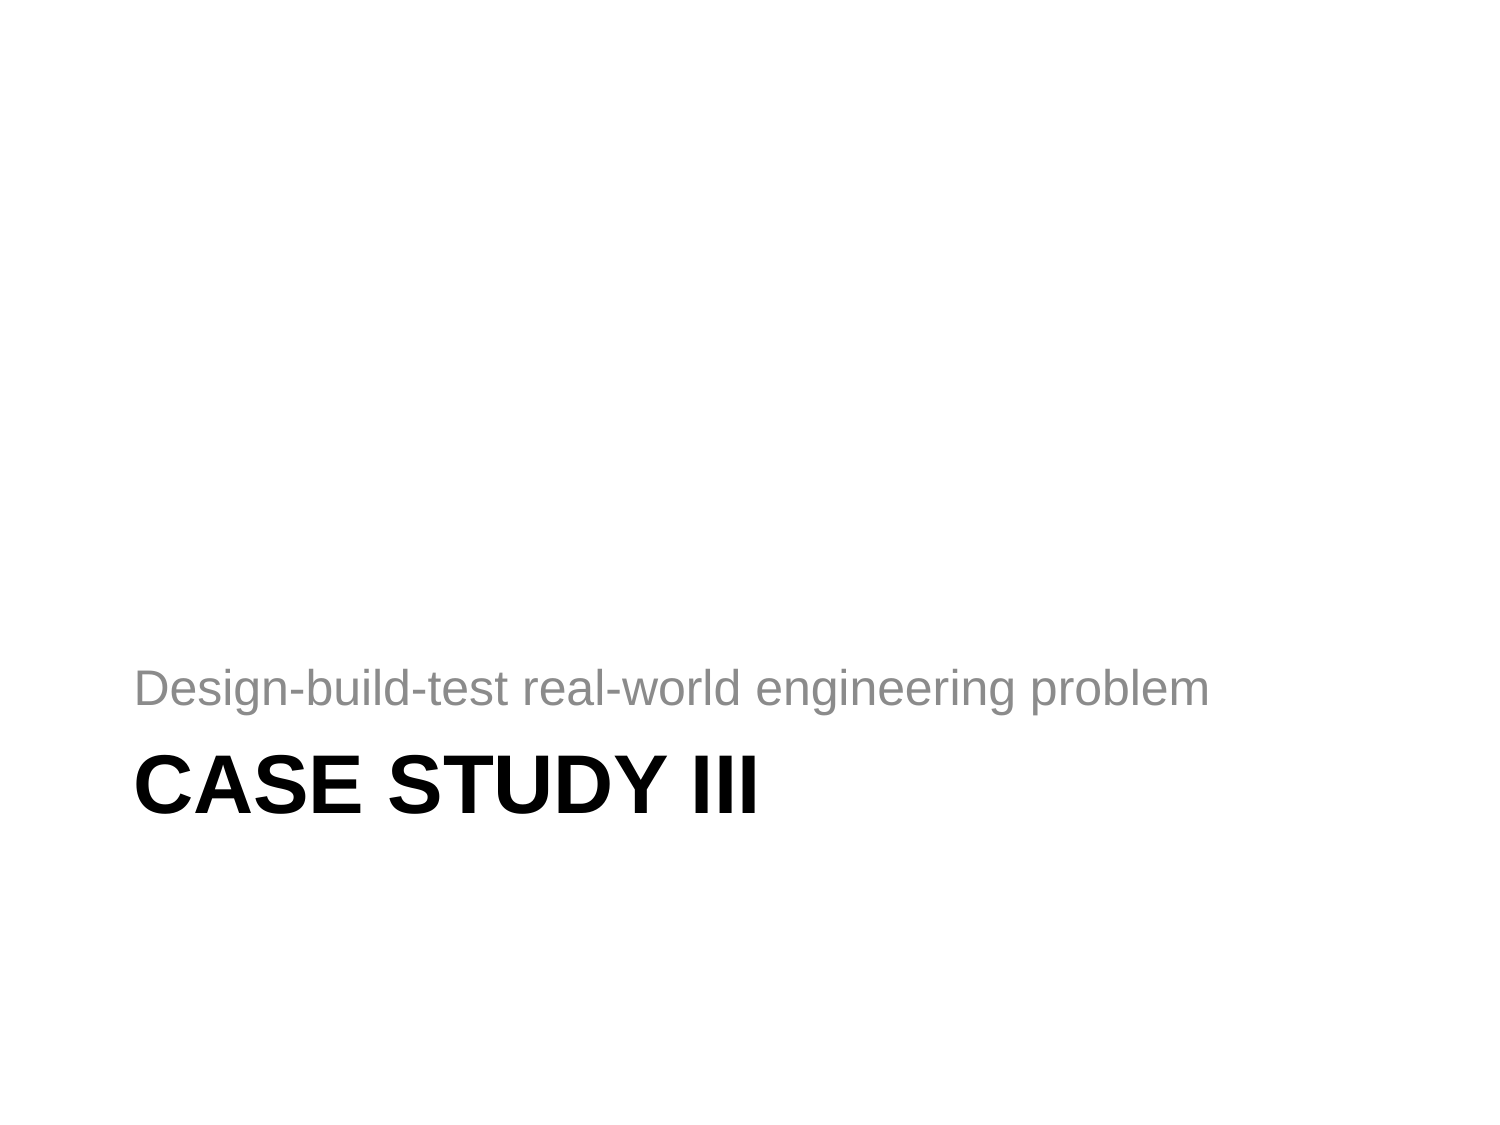

Design-build-test real-world engineering problem
# Case Study III